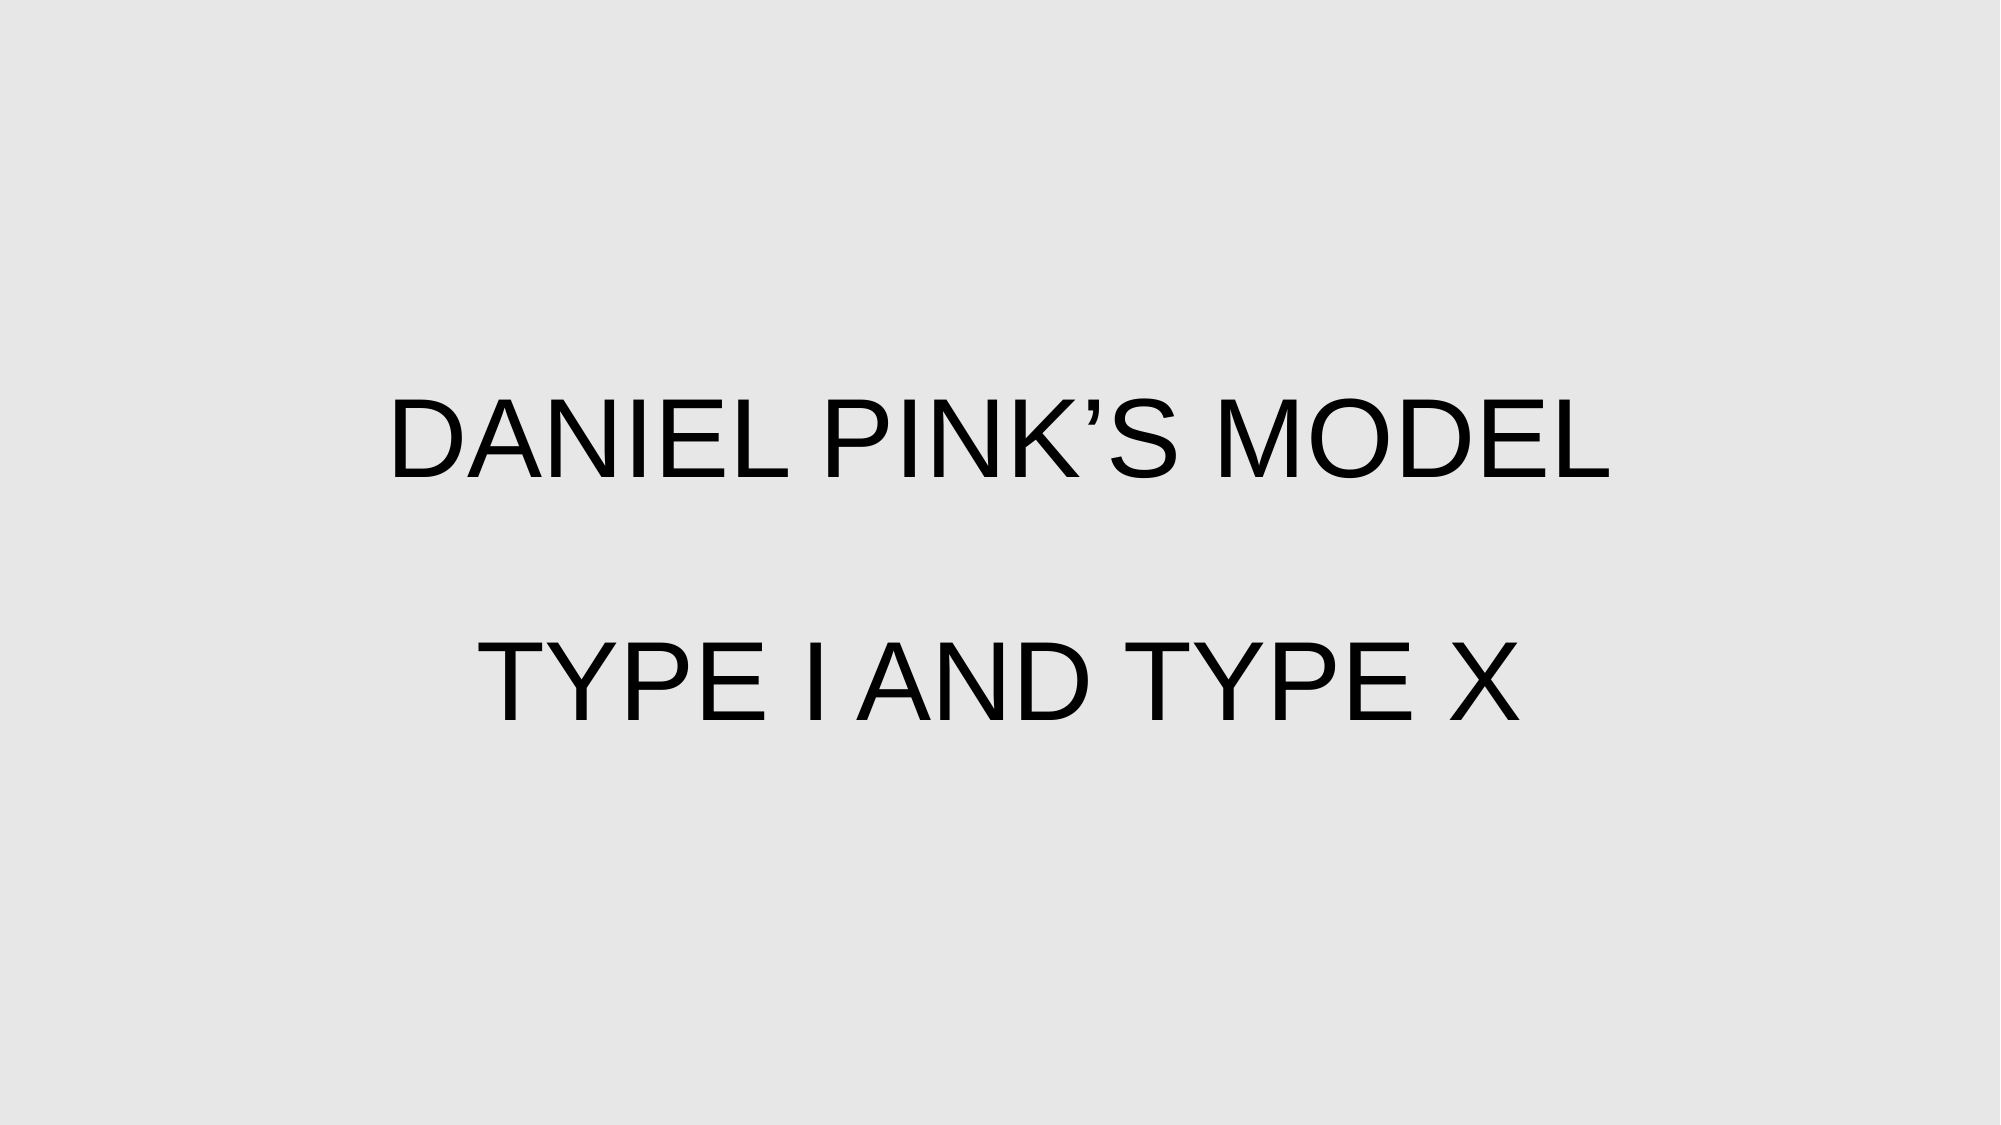

# Daniel Pink’s Model Type I and Type X